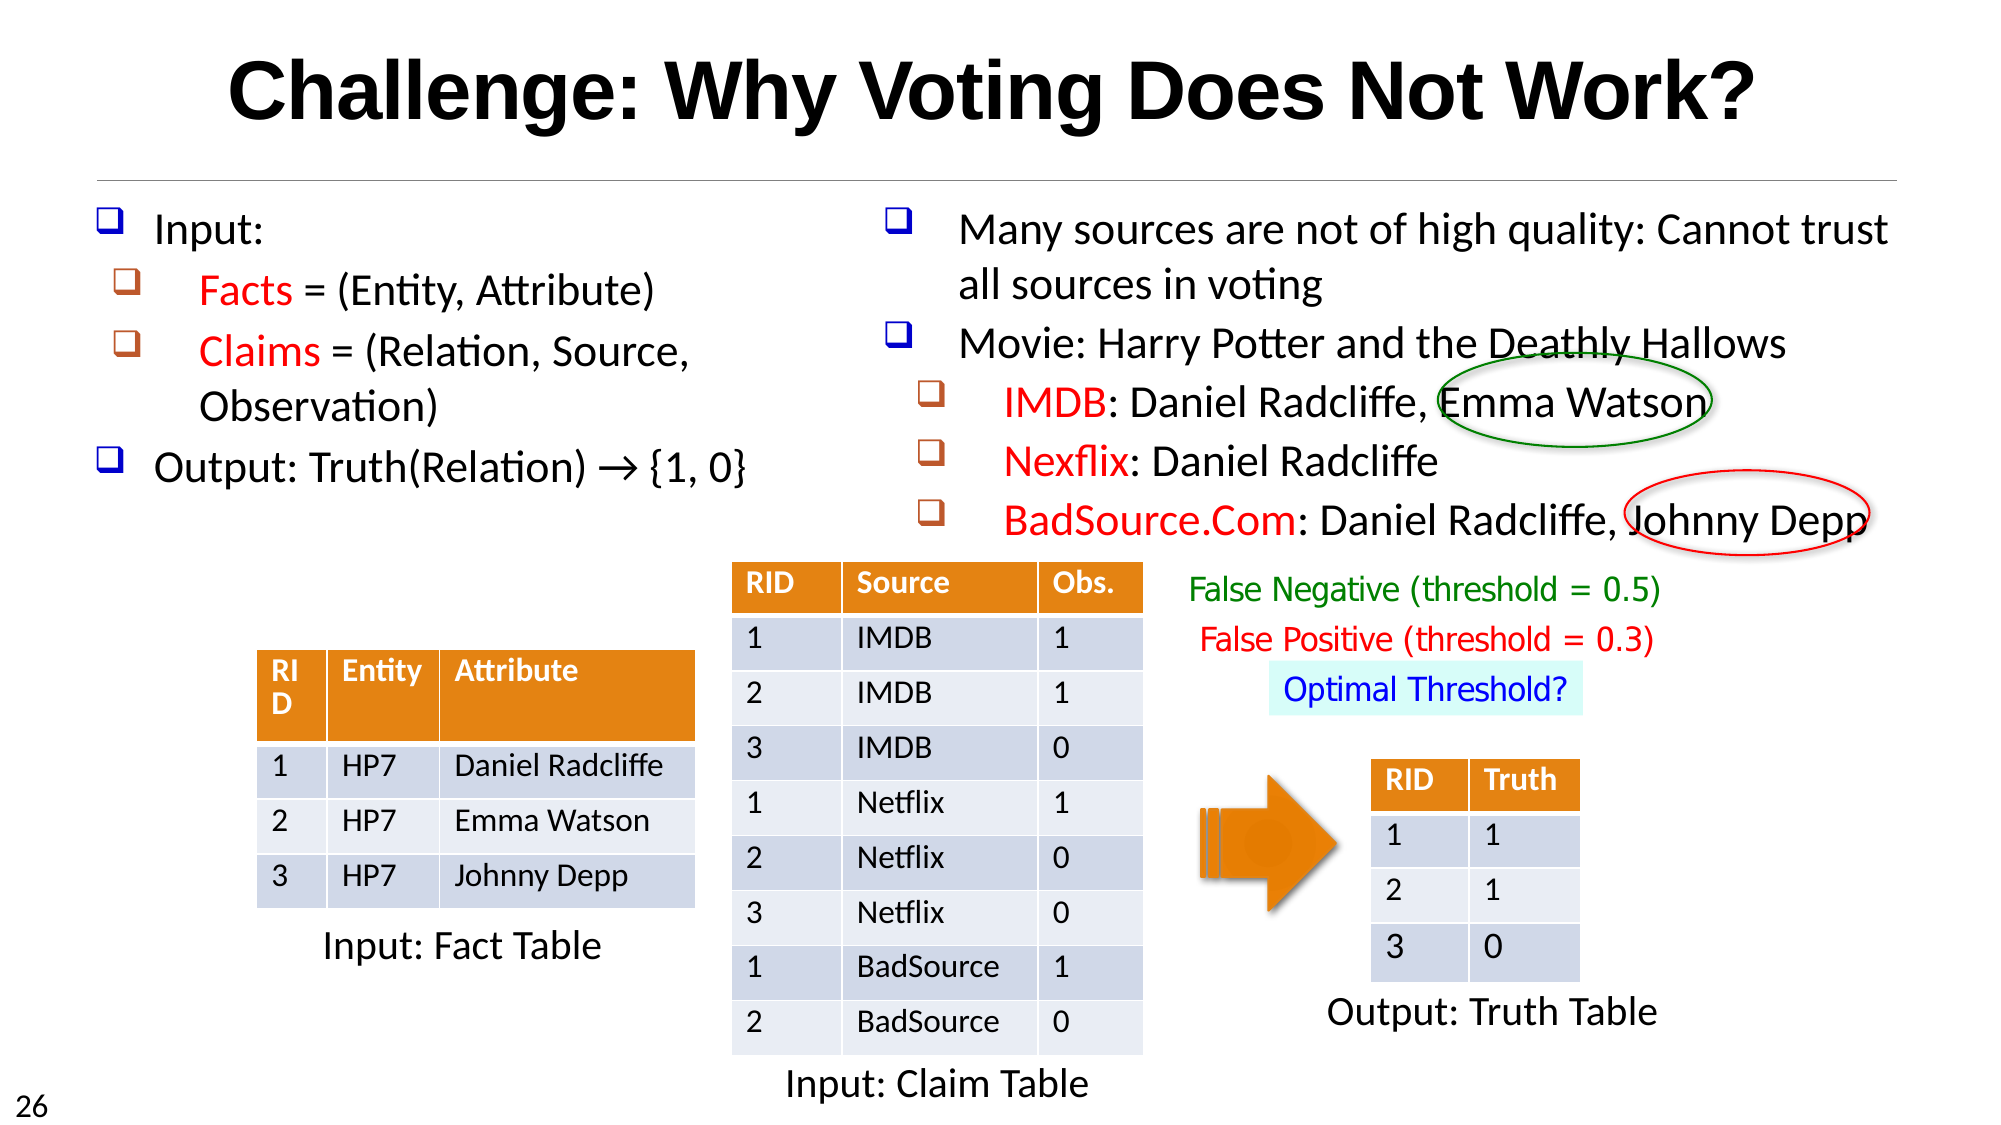

# Challenge: Why Voting Does Not Work?
Input:
Facts = (Entity, Attribute)
Claims = (Relation, Source, Observation)
Output: Truth(Relation) → {1, 0}
Many sources are not of high quality: Cannot trust all sources in voting
Movie: Harry Potter and the Deathly Hallows
IMDB: Daniel Radcliffe, Emma Watson
Nexflix: Daniel Radcliffe
BadSource.Com: Daniel Radcliffe, Johnny Depp

| RID | Source | Obs. |
| --- | --- | --- |
| 1 | IMDB | 1 |
| 2 | IMDB | 1 |
| 3 | IMDB | 0 |
| 1 | Netflix | 1 |
| 2 | Netflix | 0 |
| 3 | Netflix | 0 |
| 1 | BadSource | 1 |
| 2 | BadSource | 0 |
False Negative (threshold = 0.5)
False Positive (threshold = 0.3)
| RID | Entity | Attribute |
| --- | --- | --- |
| 1 | HP7 | Daniel Radcliffe |
| 2 | HP7 | Emma Watson |
| 3 | HP7 | Johnny Depp |
Optimal Threshold?
| RID | Truth |
| --- | --- |
| 1 | 1 |
| 2 | 1 |
| 3 | 0 |

Input: Fact Table
Output: Truth Table
Input: Claim Table